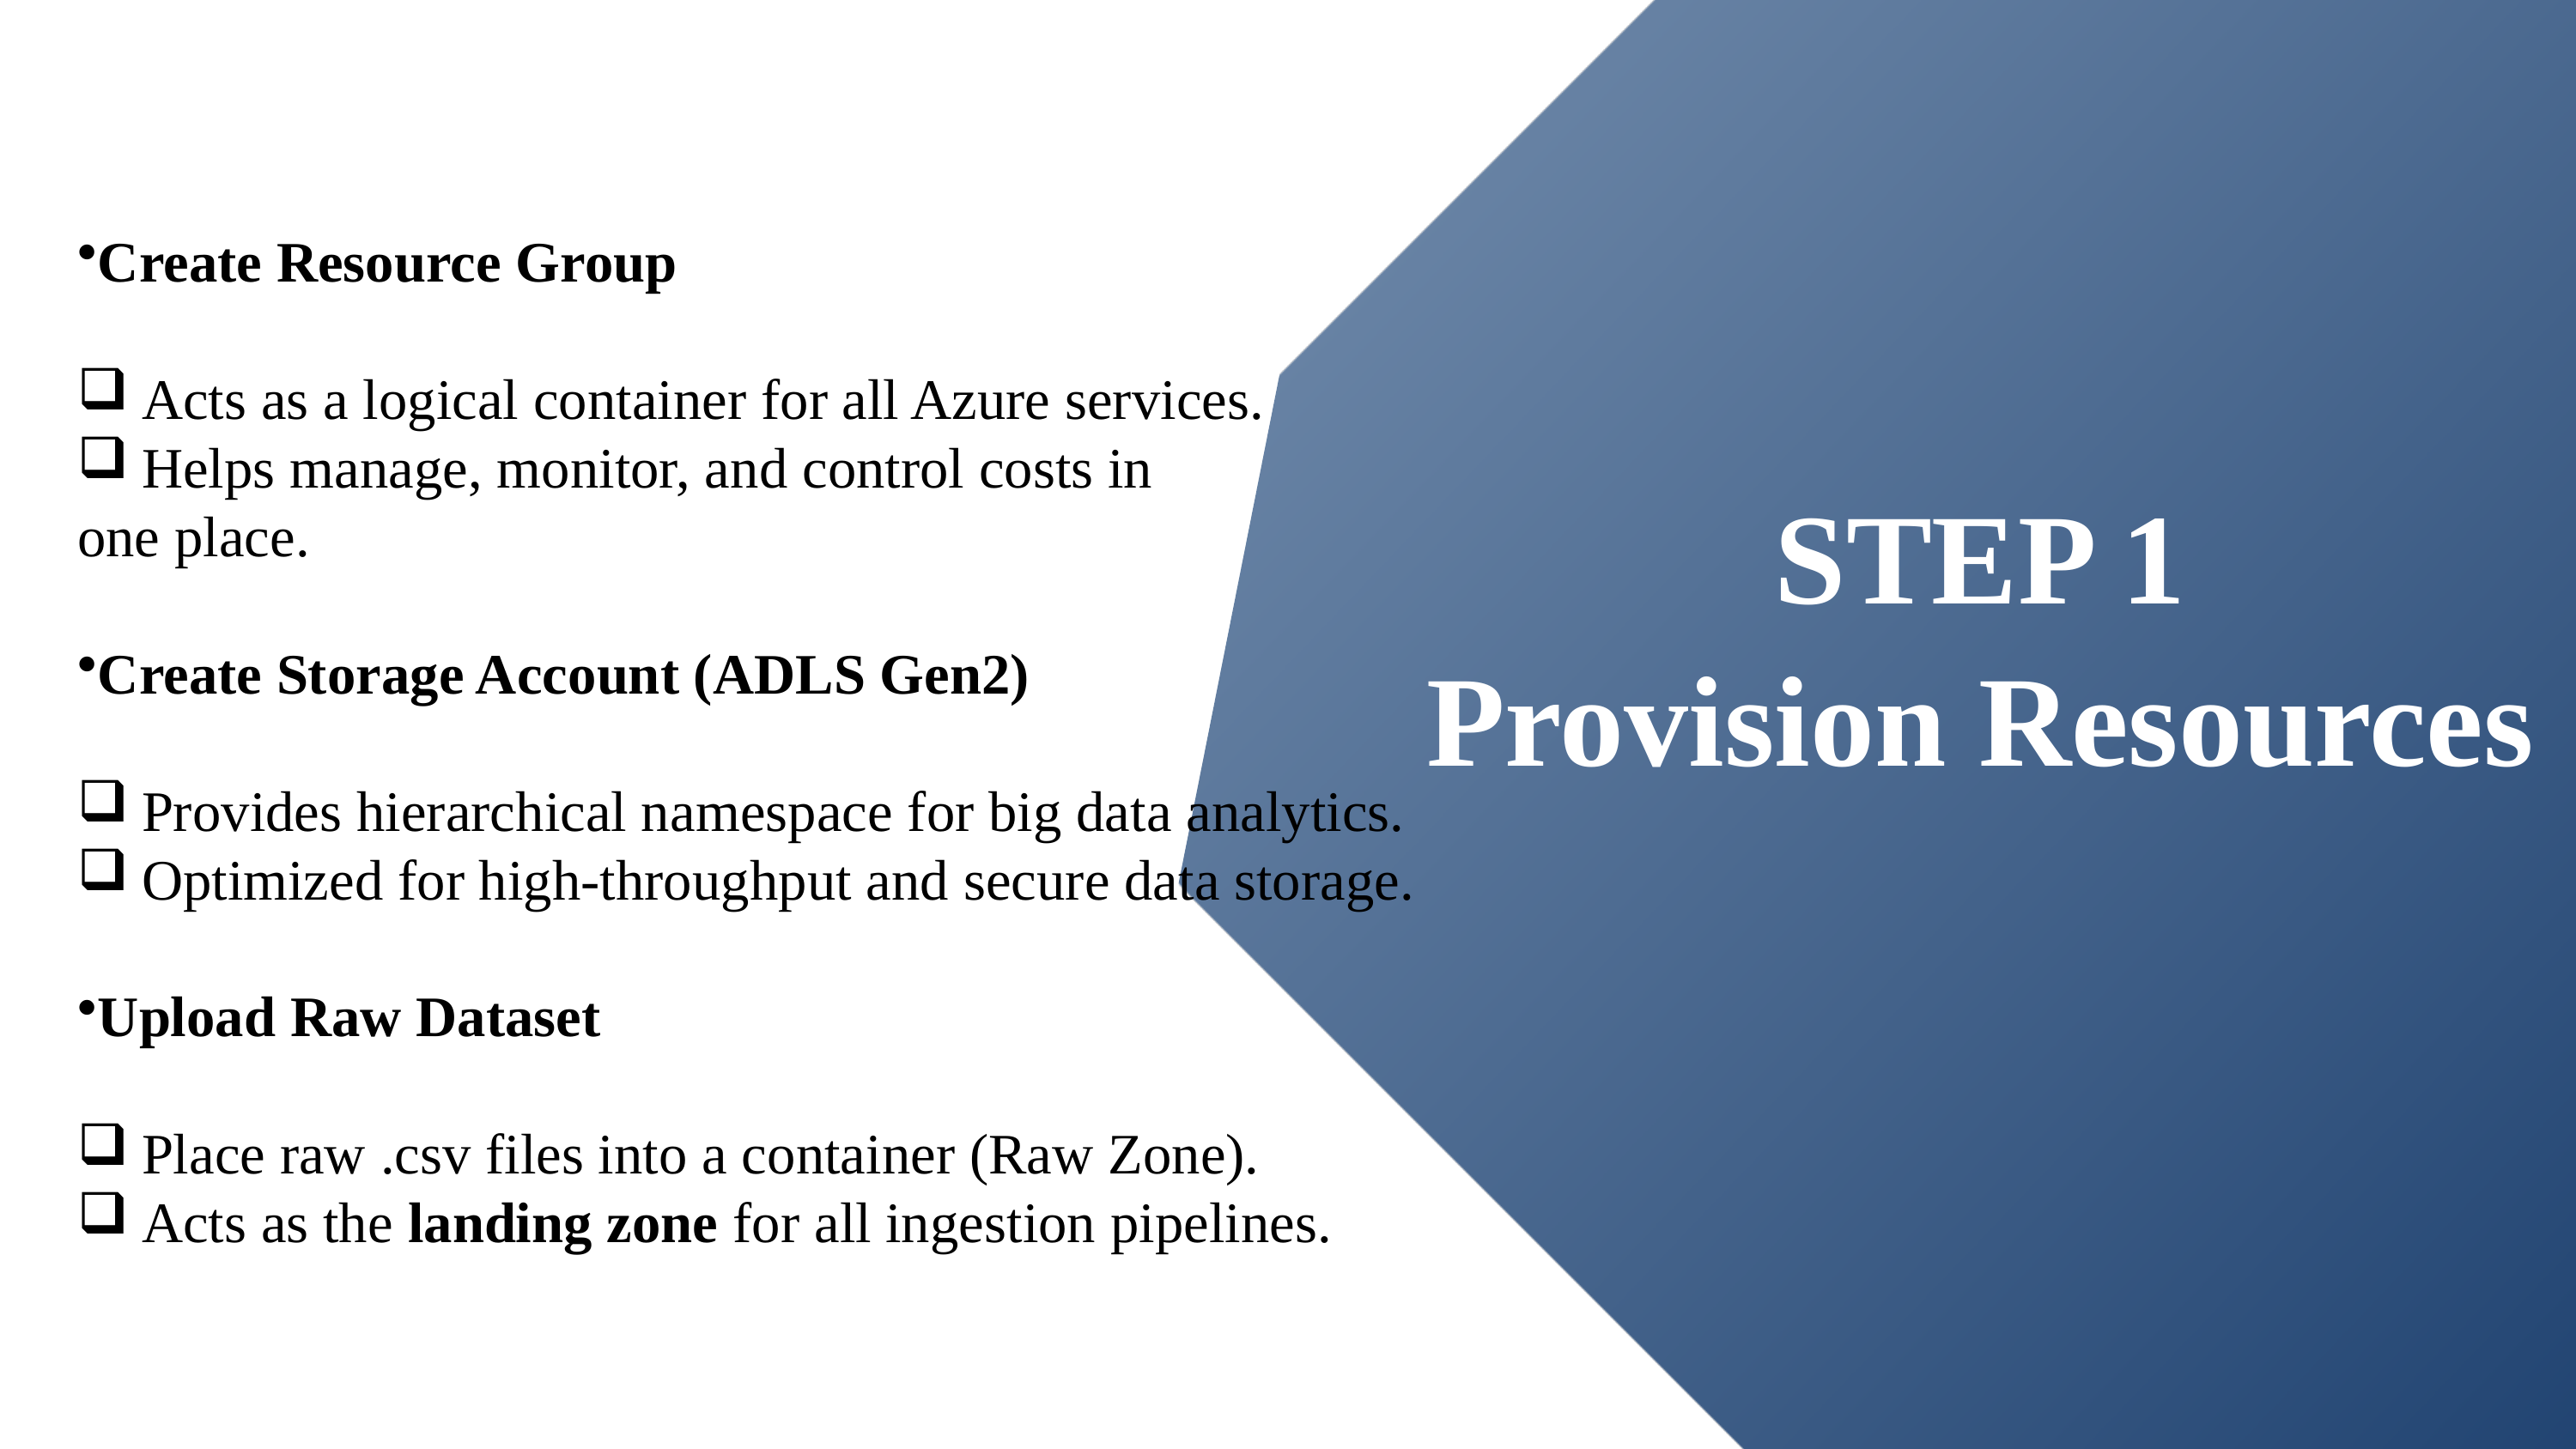

Create Resource Group

Acts as a logical container for all Azure services.
Helps manage, monitor, and control costs in
one place.

Create Storage Account (ADLS Gen2)

Provides hierarchical namespace for big data analytics.
Optimized for high-throughput and secure data storage.

Upload Raw Dataset

Place raw .csv files into a container (Raw Zone).
Acts as the landing zone for all ingestion pipelines.

STEP 1
Provision Resources